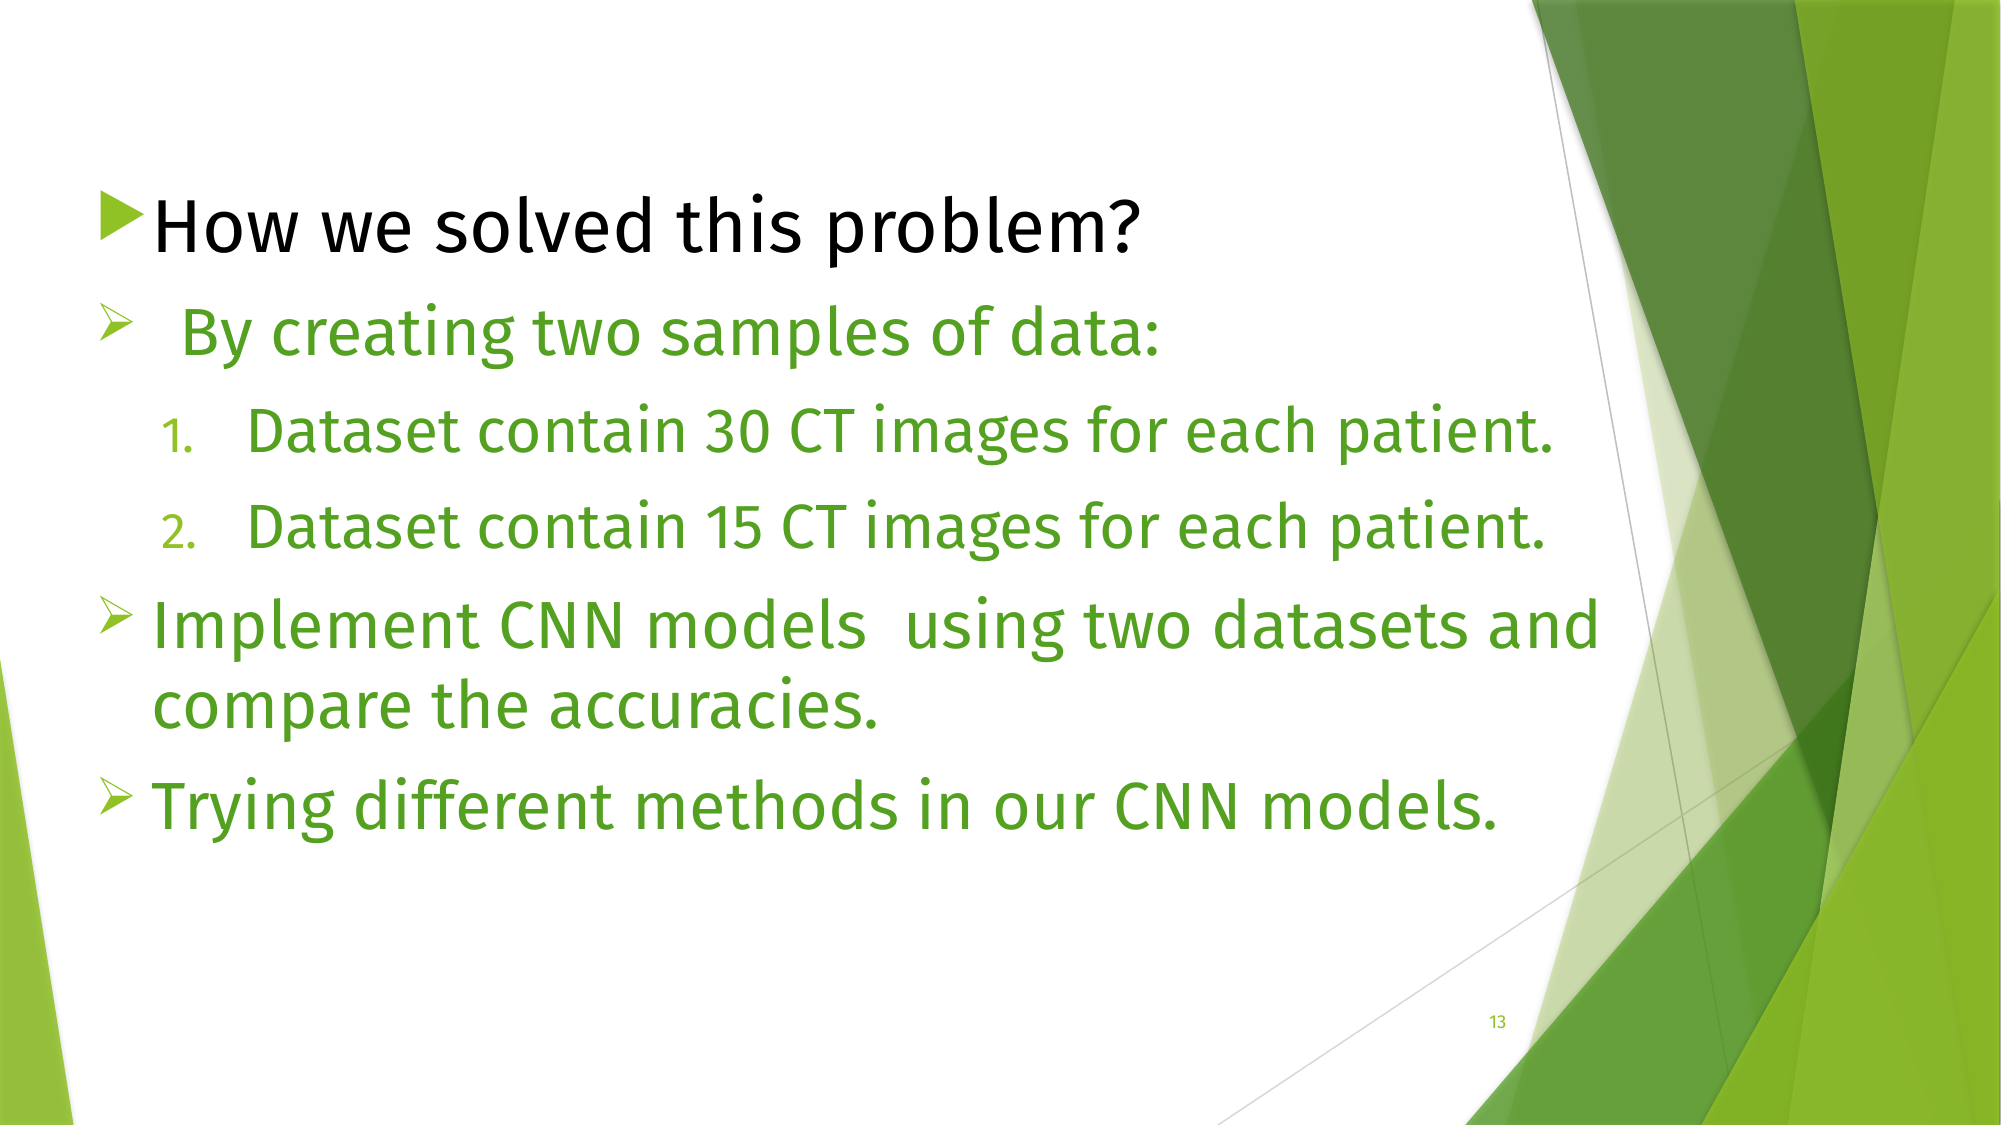

How we solved this problem?
By creating two samples of data:
Dataset contain 30 CT images for each patient.
Dataset contain 15 CT images for each patient.
Implement CNN models  using two datasets and compare the accuracies.
Trying different methods in our CNN models.
13